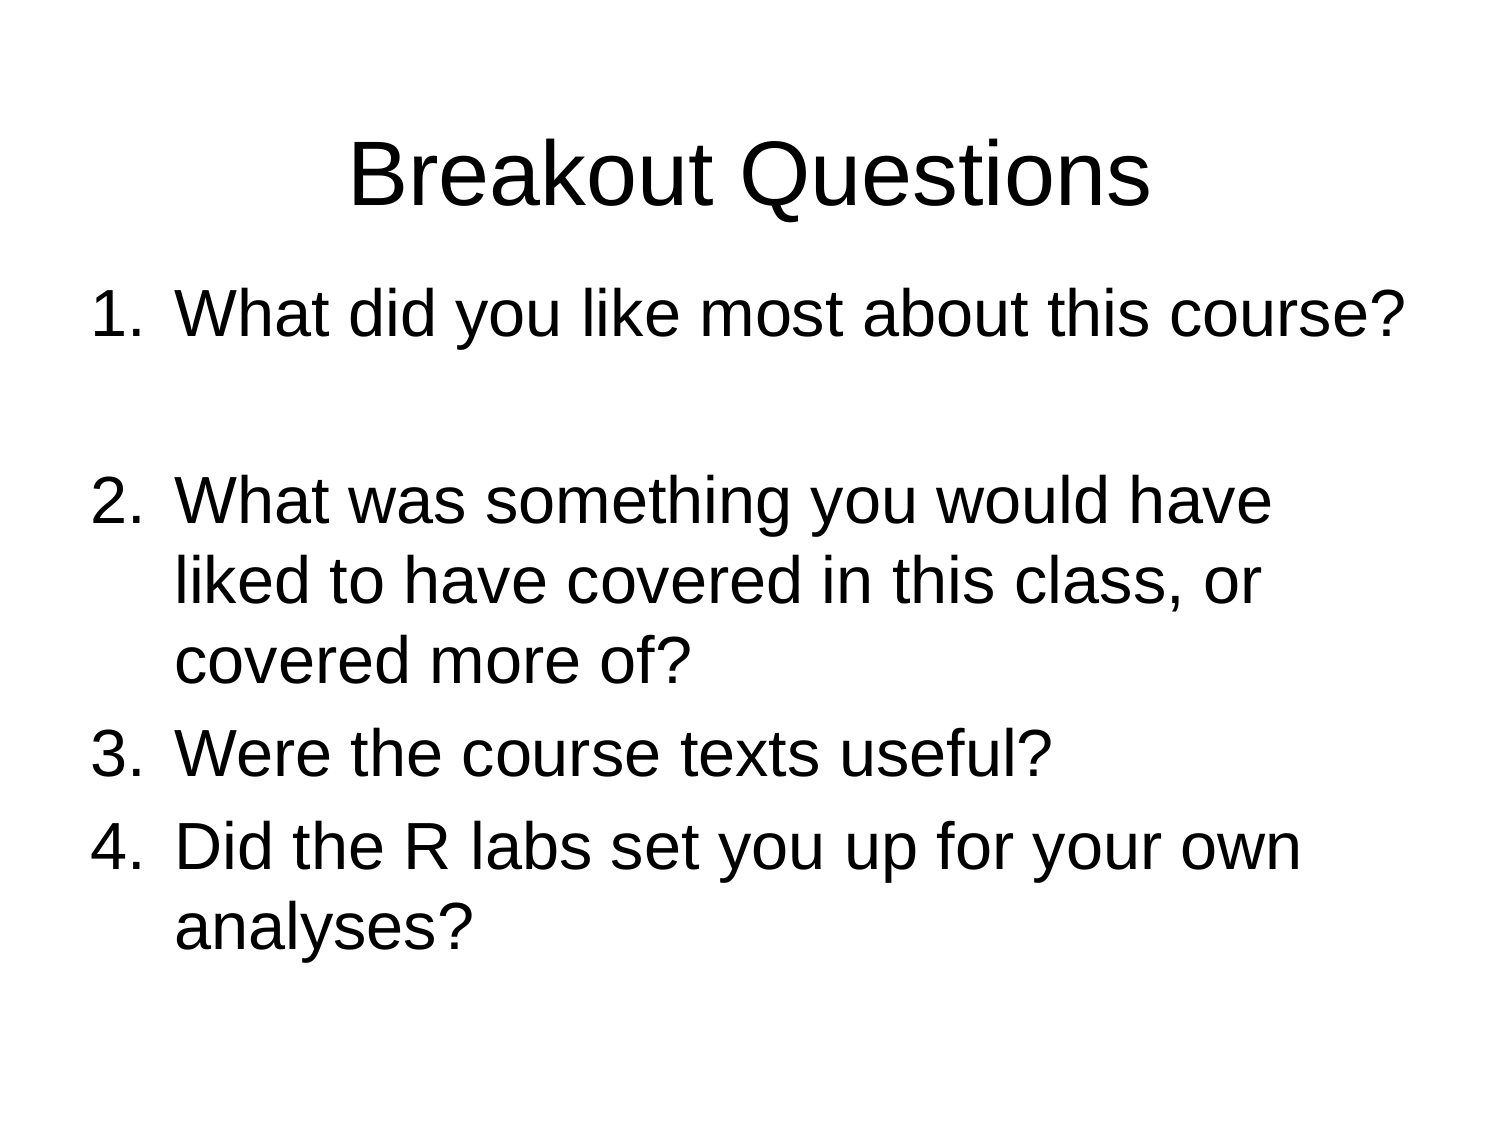

# Breakout Questions
What did you like most about this course?

What was something you would have liked to have covered in this class, or covered more of?
Were the course texts useful?
Did the R labs set you up for your own analyses?
Advanced Stats
Introduction
8